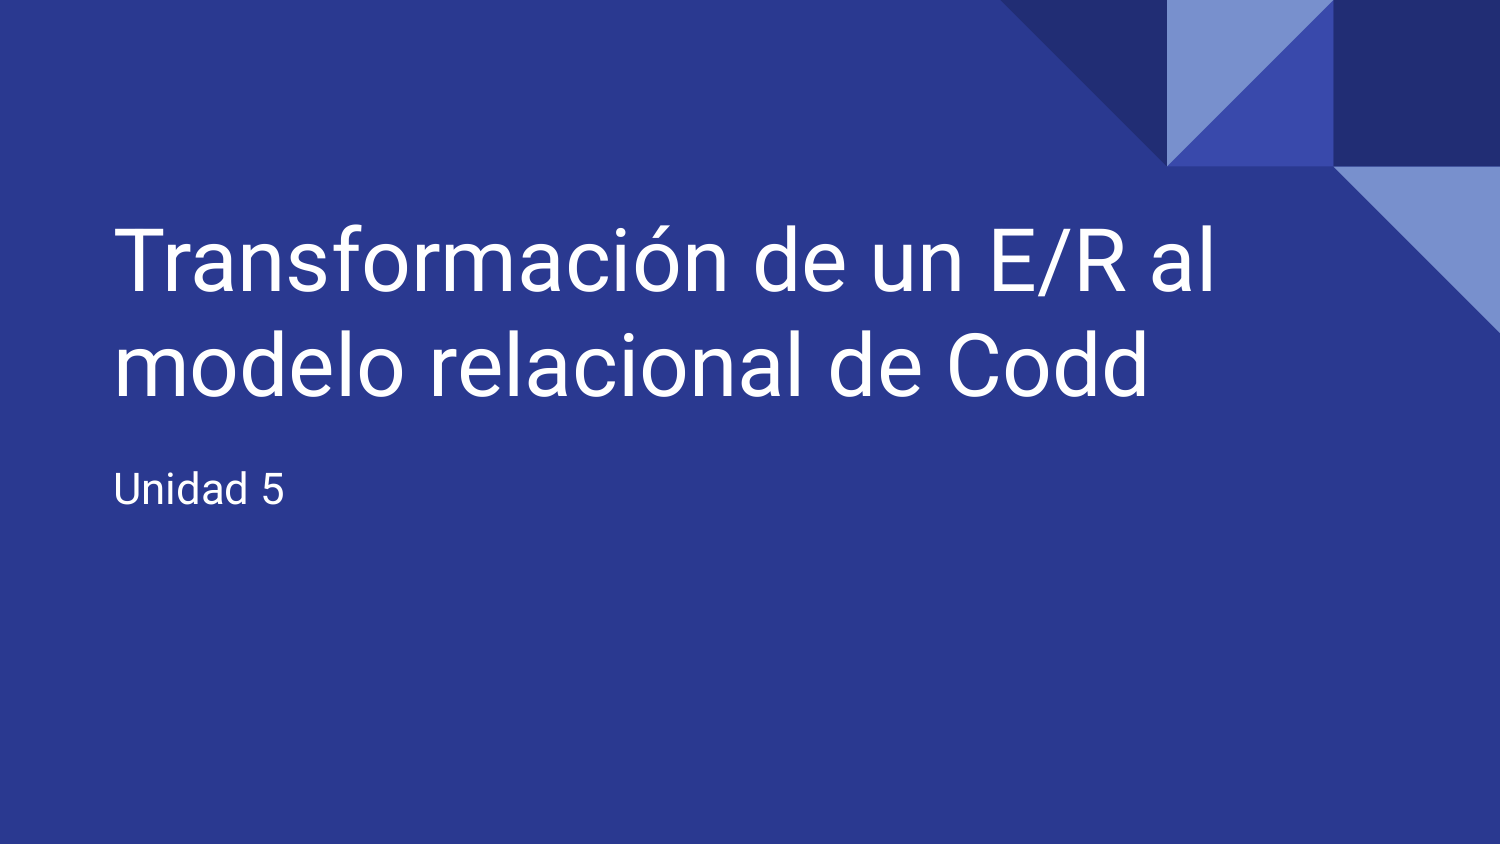

# Transformación de un E/R al modelo relacional de Codd
Unidad 5